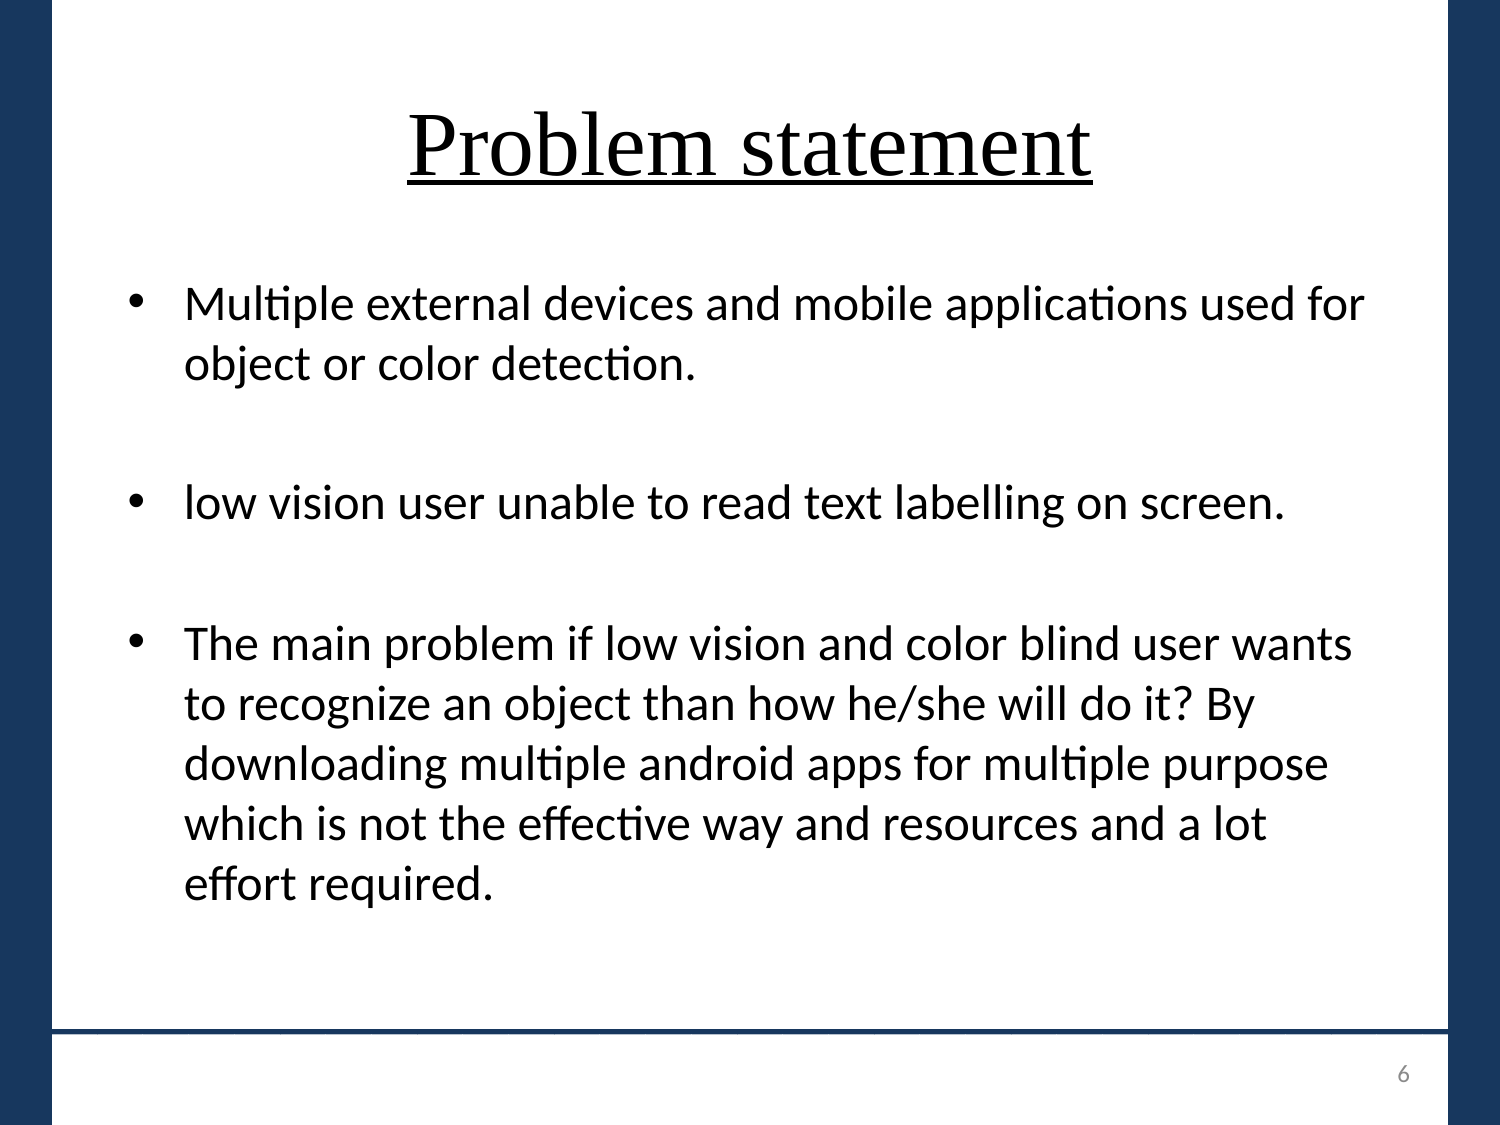

# Problem statement
Multiple external devices and mobile applications used for object or color detection.

low vision user unable to read text labelling on screen.

The main problem if low vision and color blind user wants to recognize an object than how he/she will do it? By downloading multiple android apps for multiple purpose which is not the effective way and resources and a lot effort required.

_______________________________
6